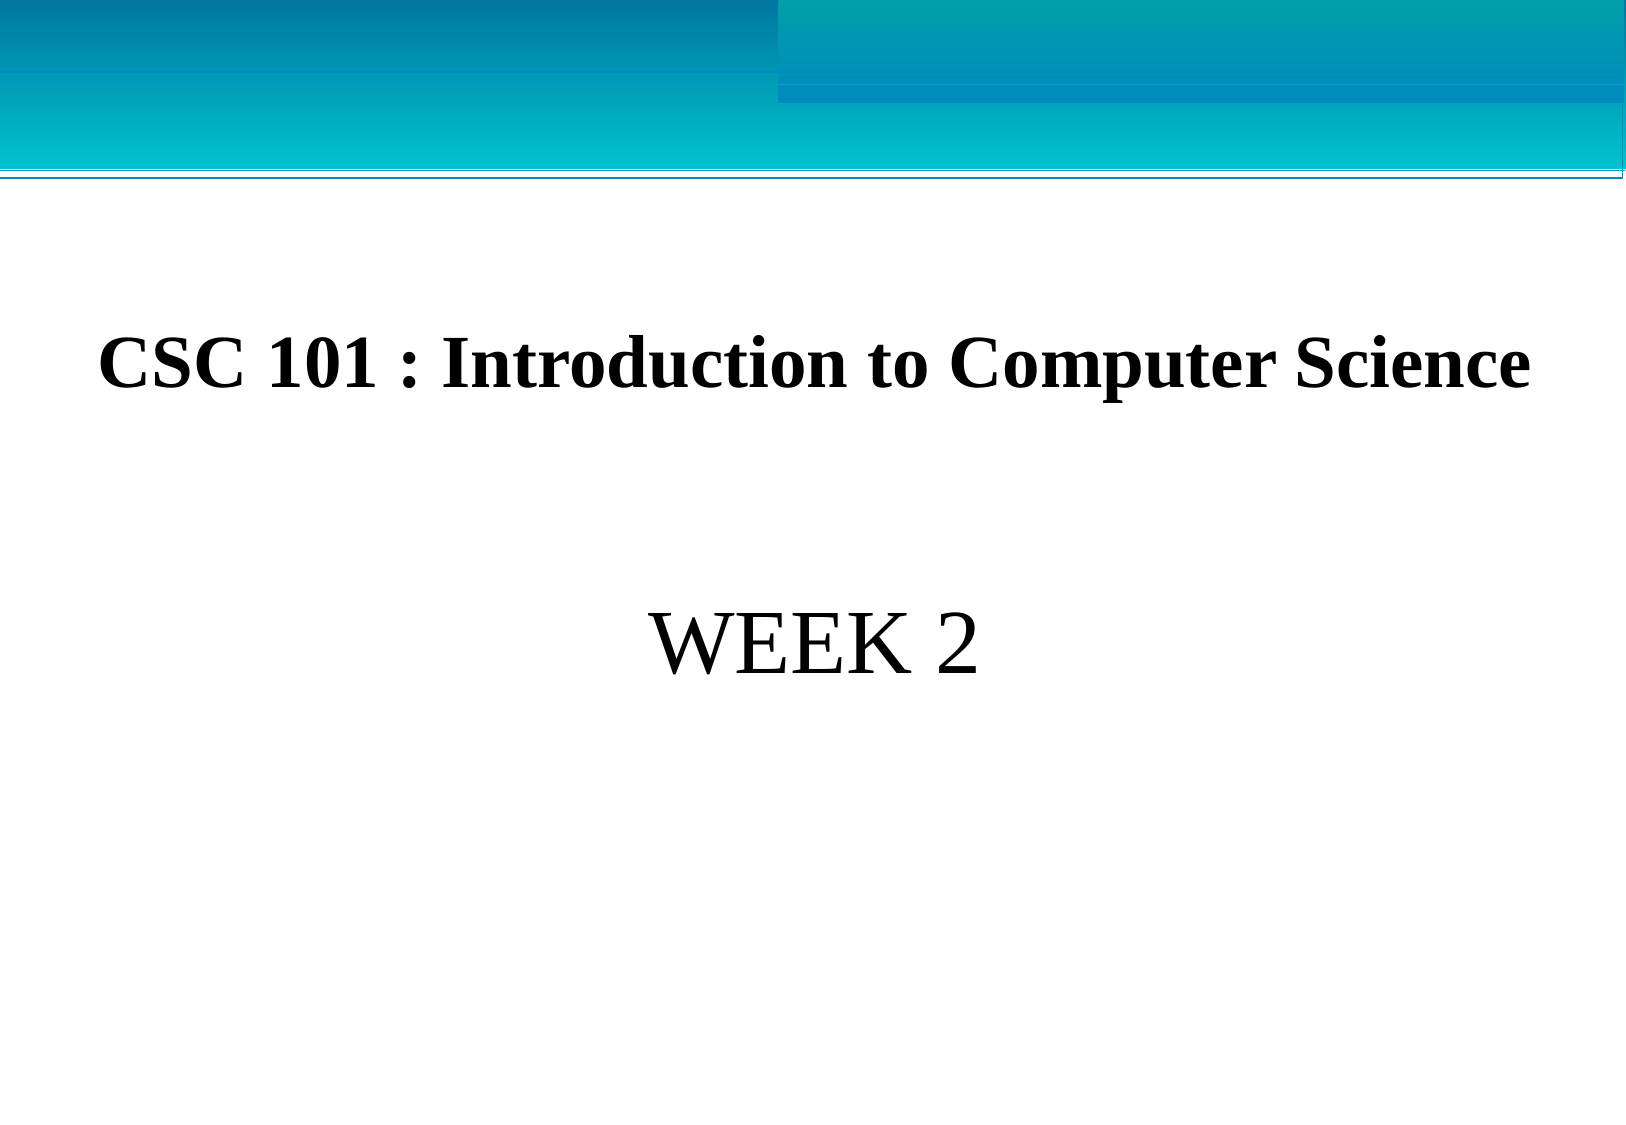

CSC 101 : Introduction to Computer Science

WEEK 2